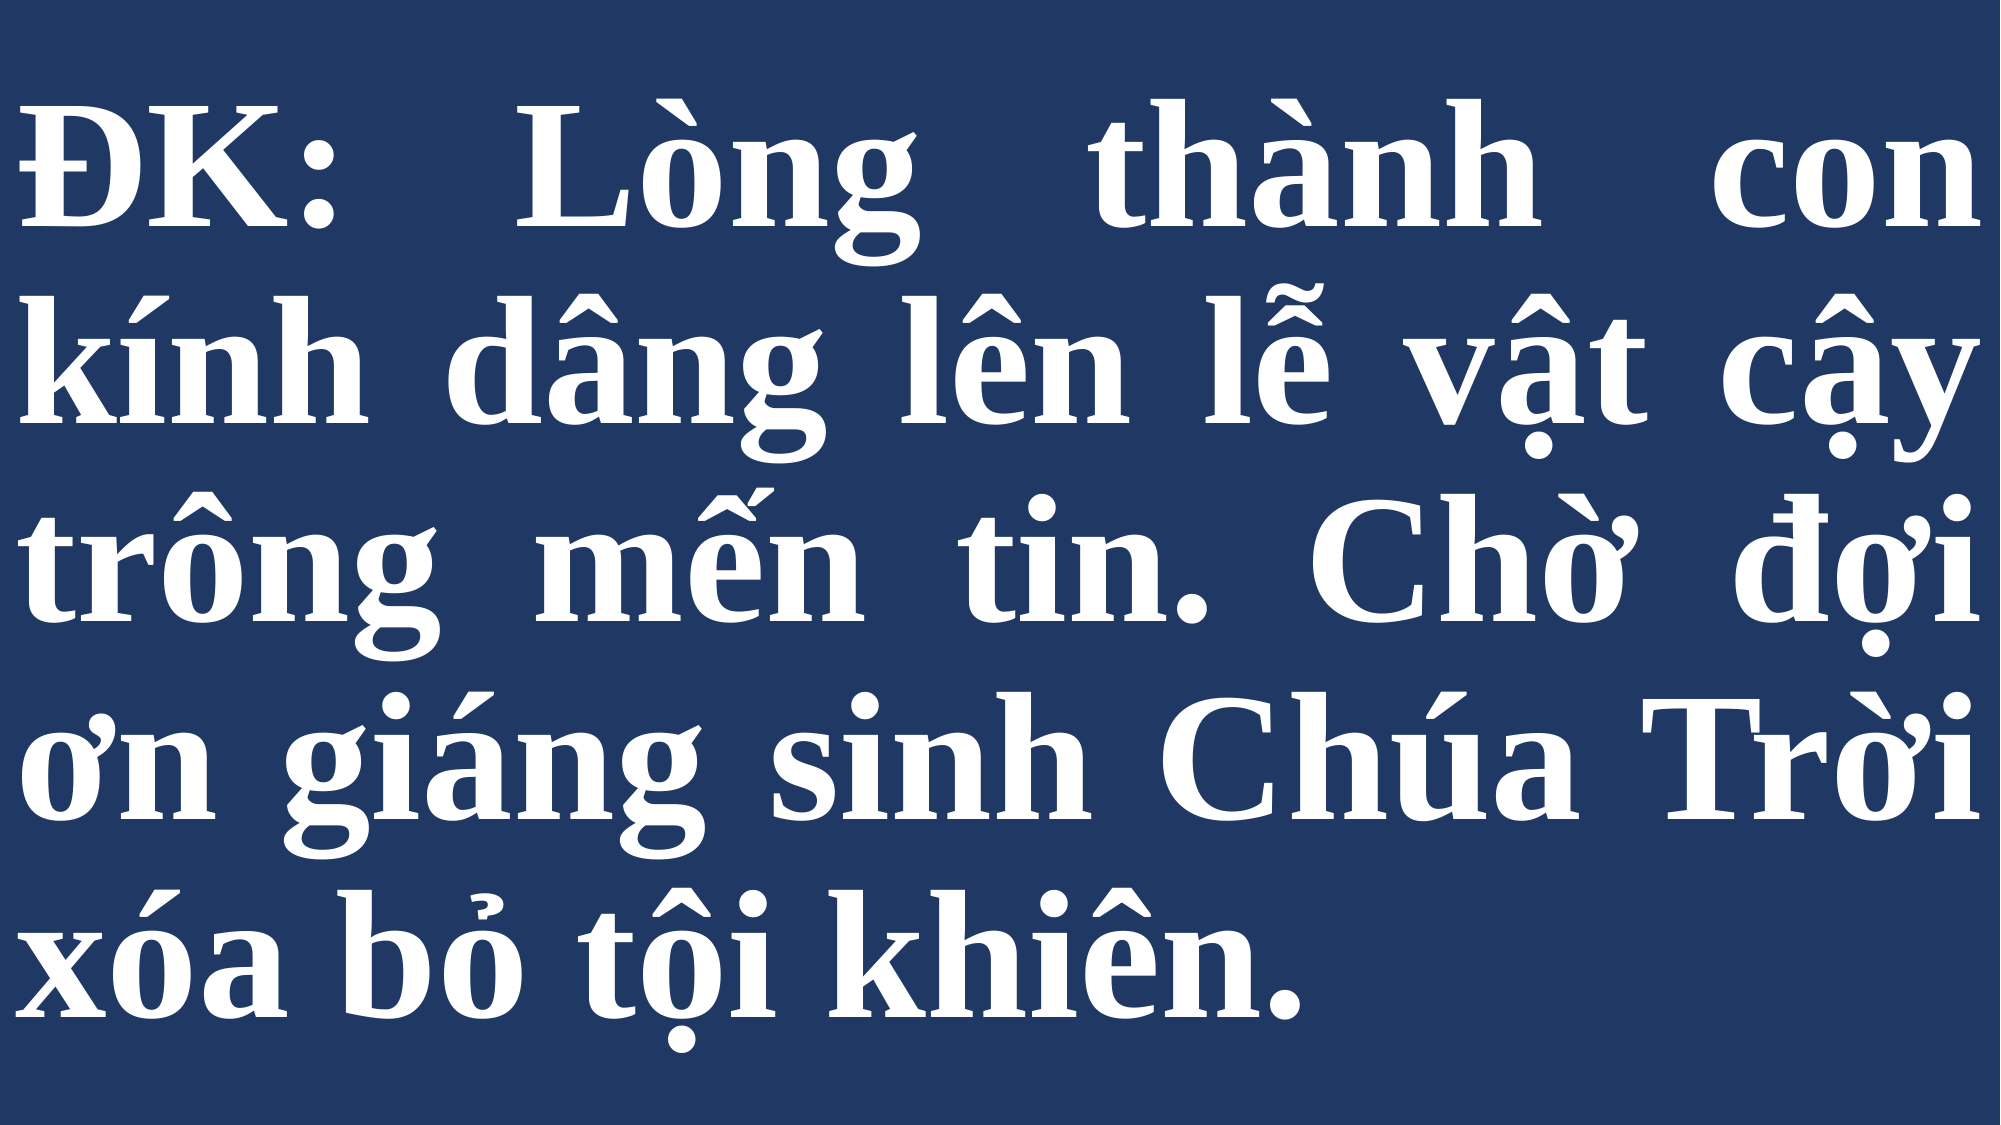

# ĐK: Lòng thành con kính dâng lên lễ vật cậy trông mến tin. Chờ đợi ơn giáng sinh Chúa Trời xóa bỏ tội khiên.